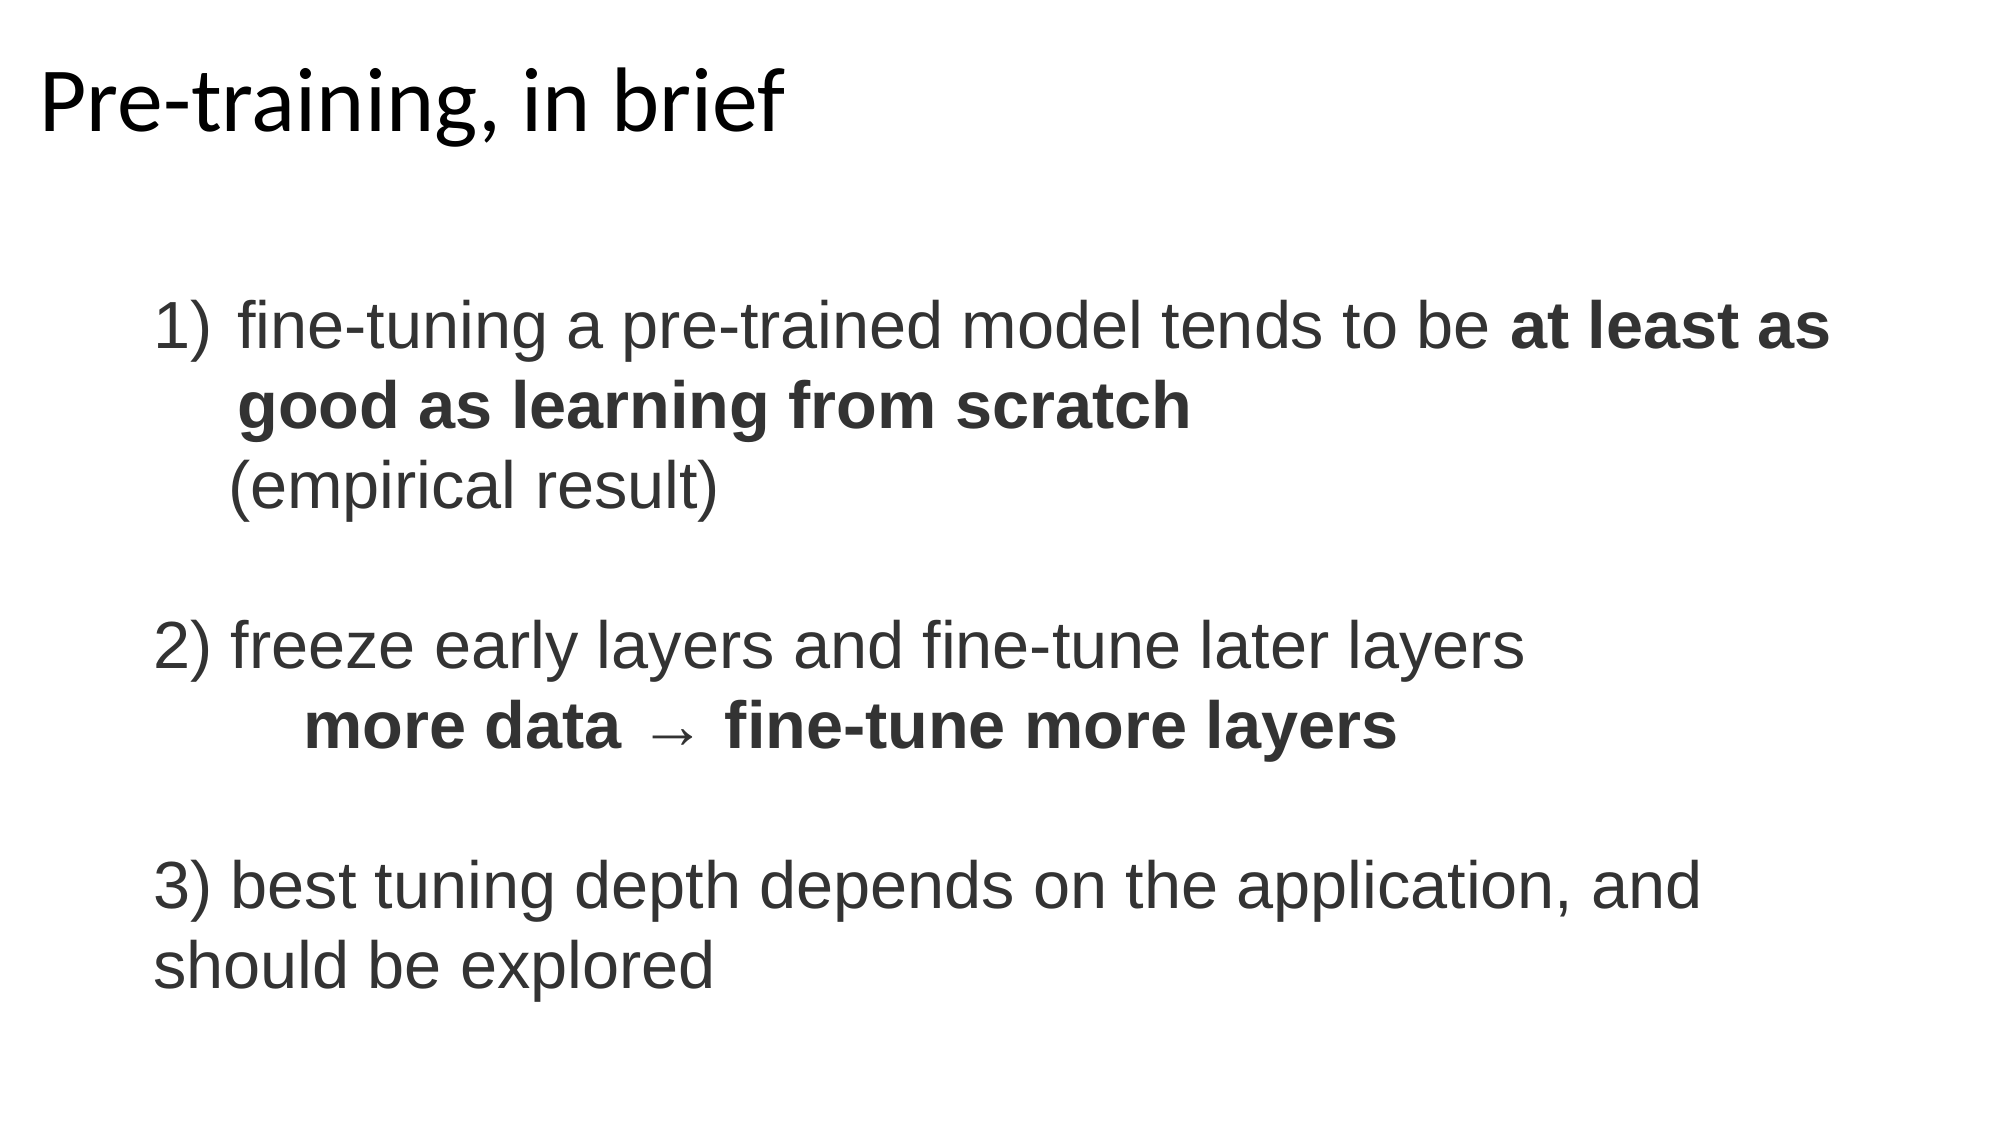

# Pre-training, in brief
fine-tuning a pre-trained model tends to be at least as good as learning from scratch
(empirical result)

2) freeze early layers and fine-tune later layers
	more data → fine-tune more layers

3) best tuning depth depends on the application, and 	should be explored